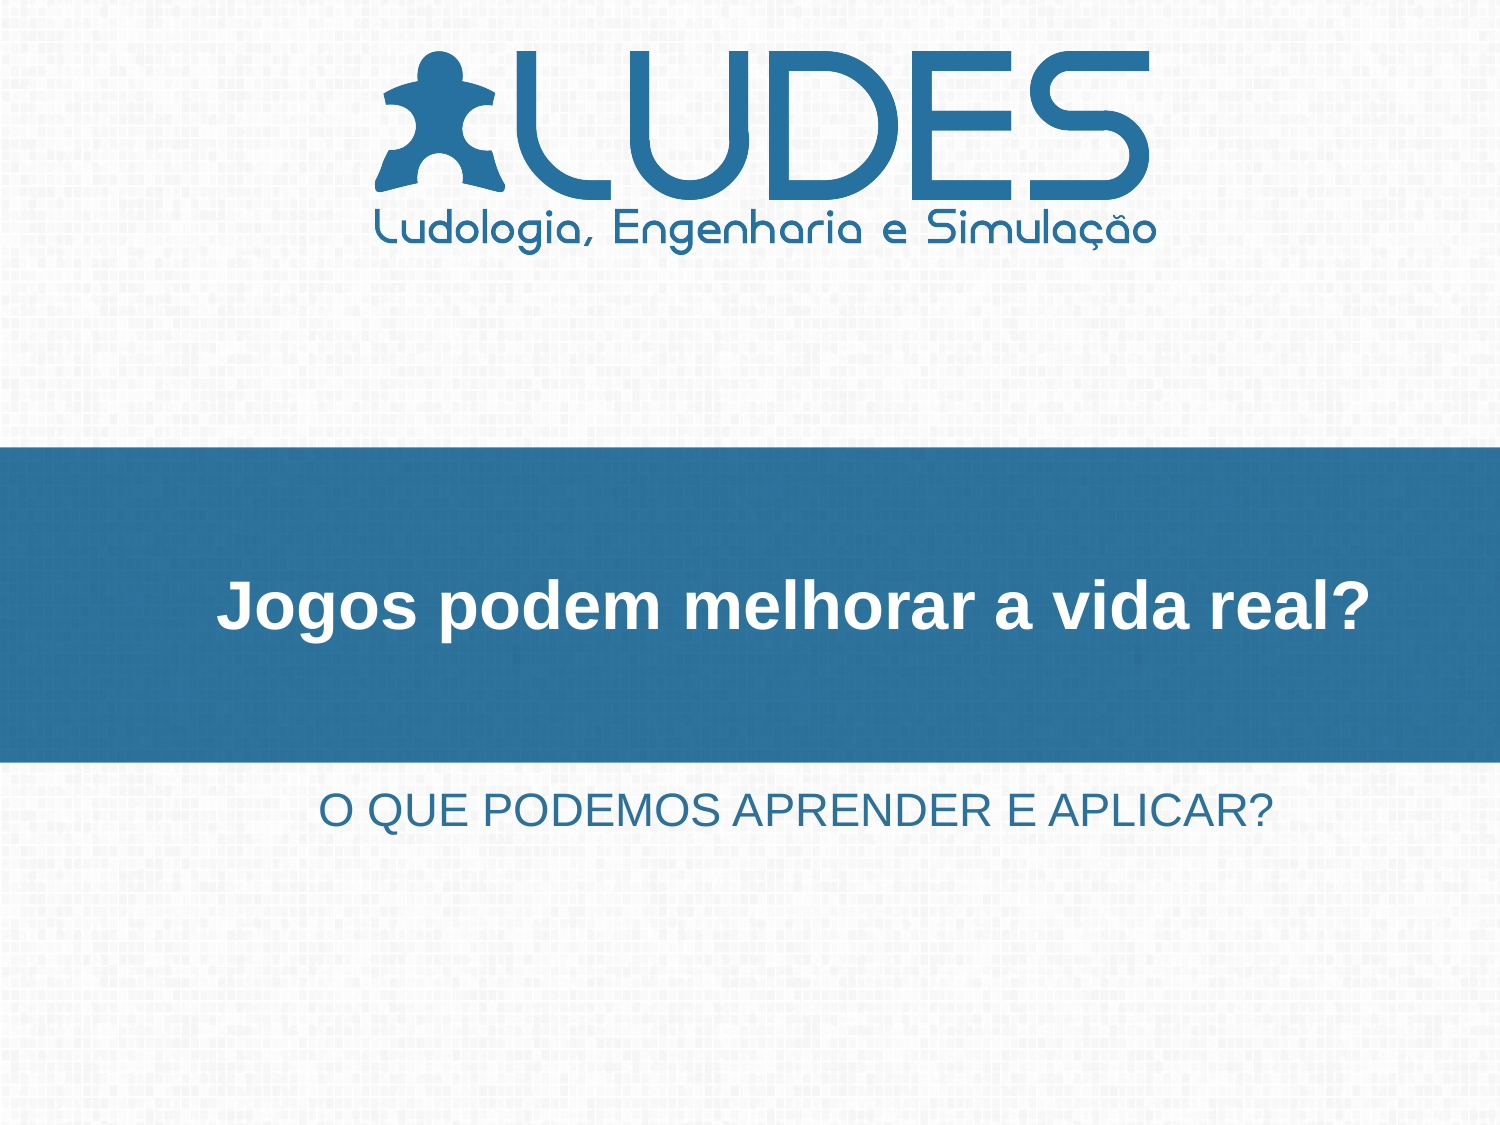

# Jogos podem melhorar a vida real?
O que podemos aprender e aplicar?